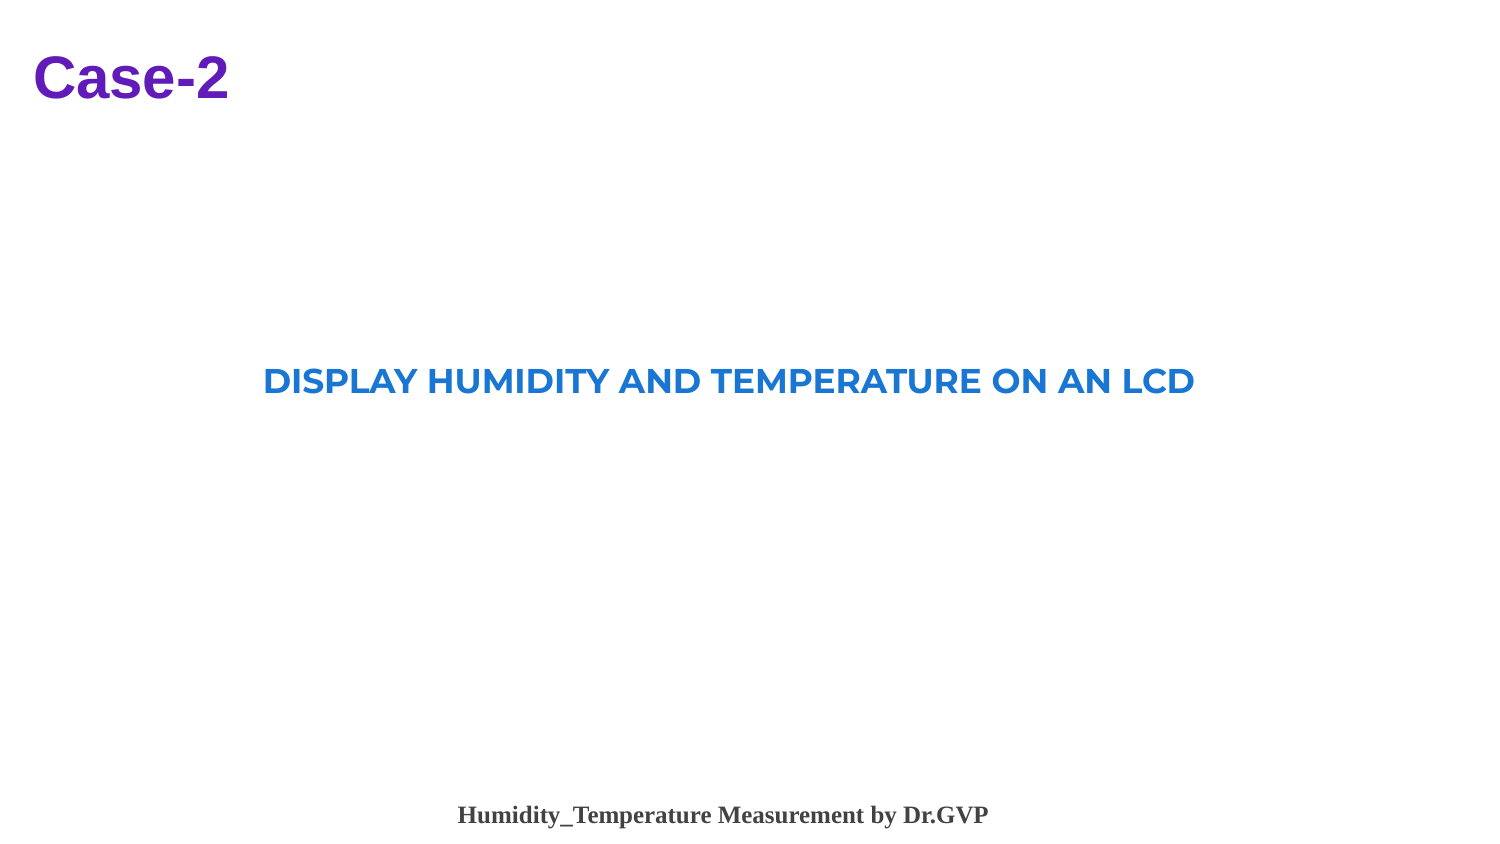

# Case-2
 DISPLAY HUMIDITY AND TEMPERATURE ON AN LCD

Humidity_Temperature Measurement by Dr.GVP